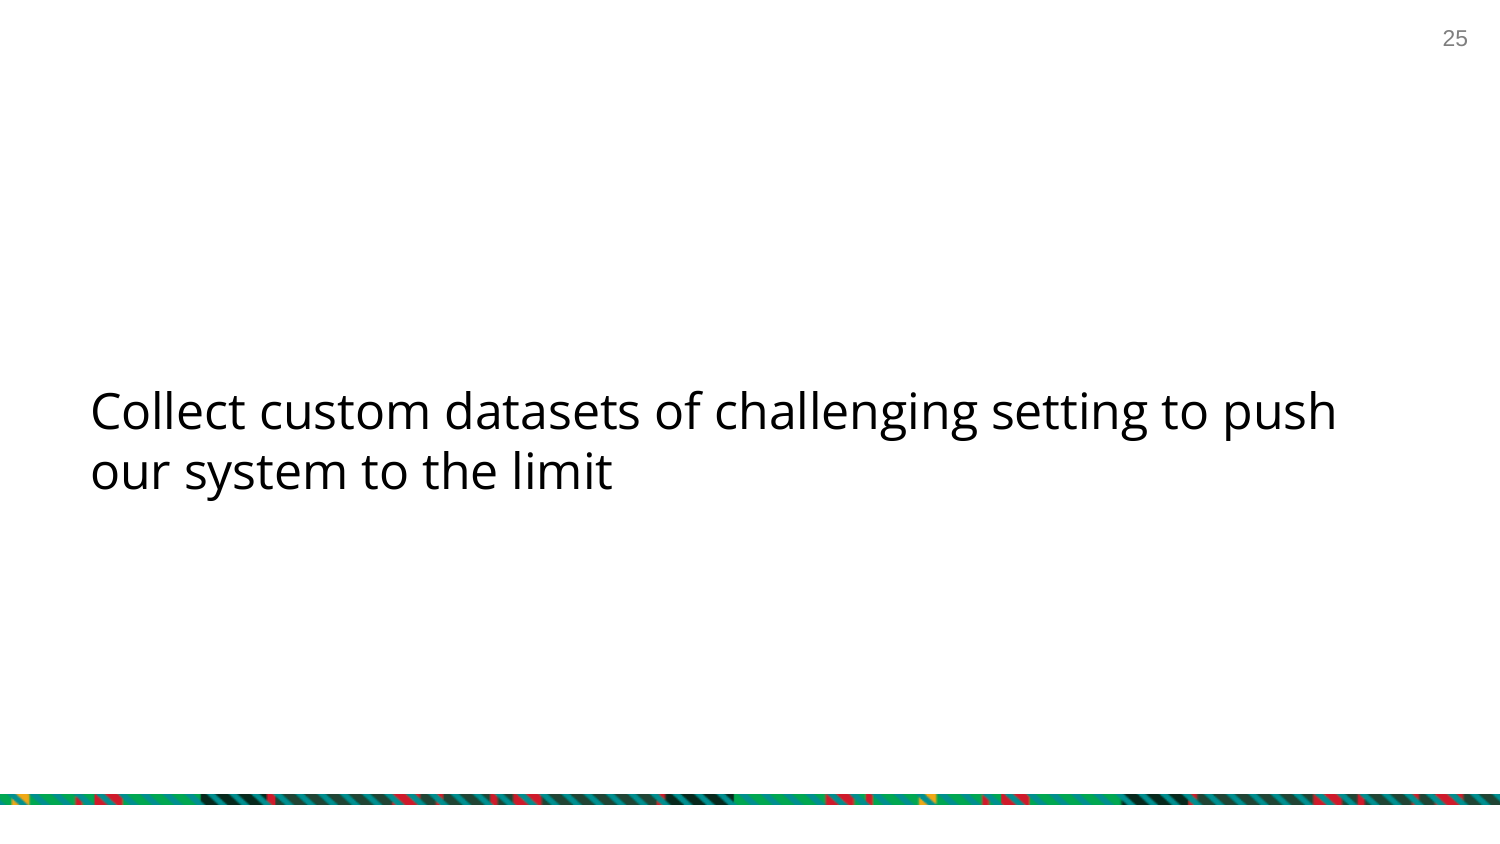

# Collect custom datasets of challenging setting to push our system to the limit